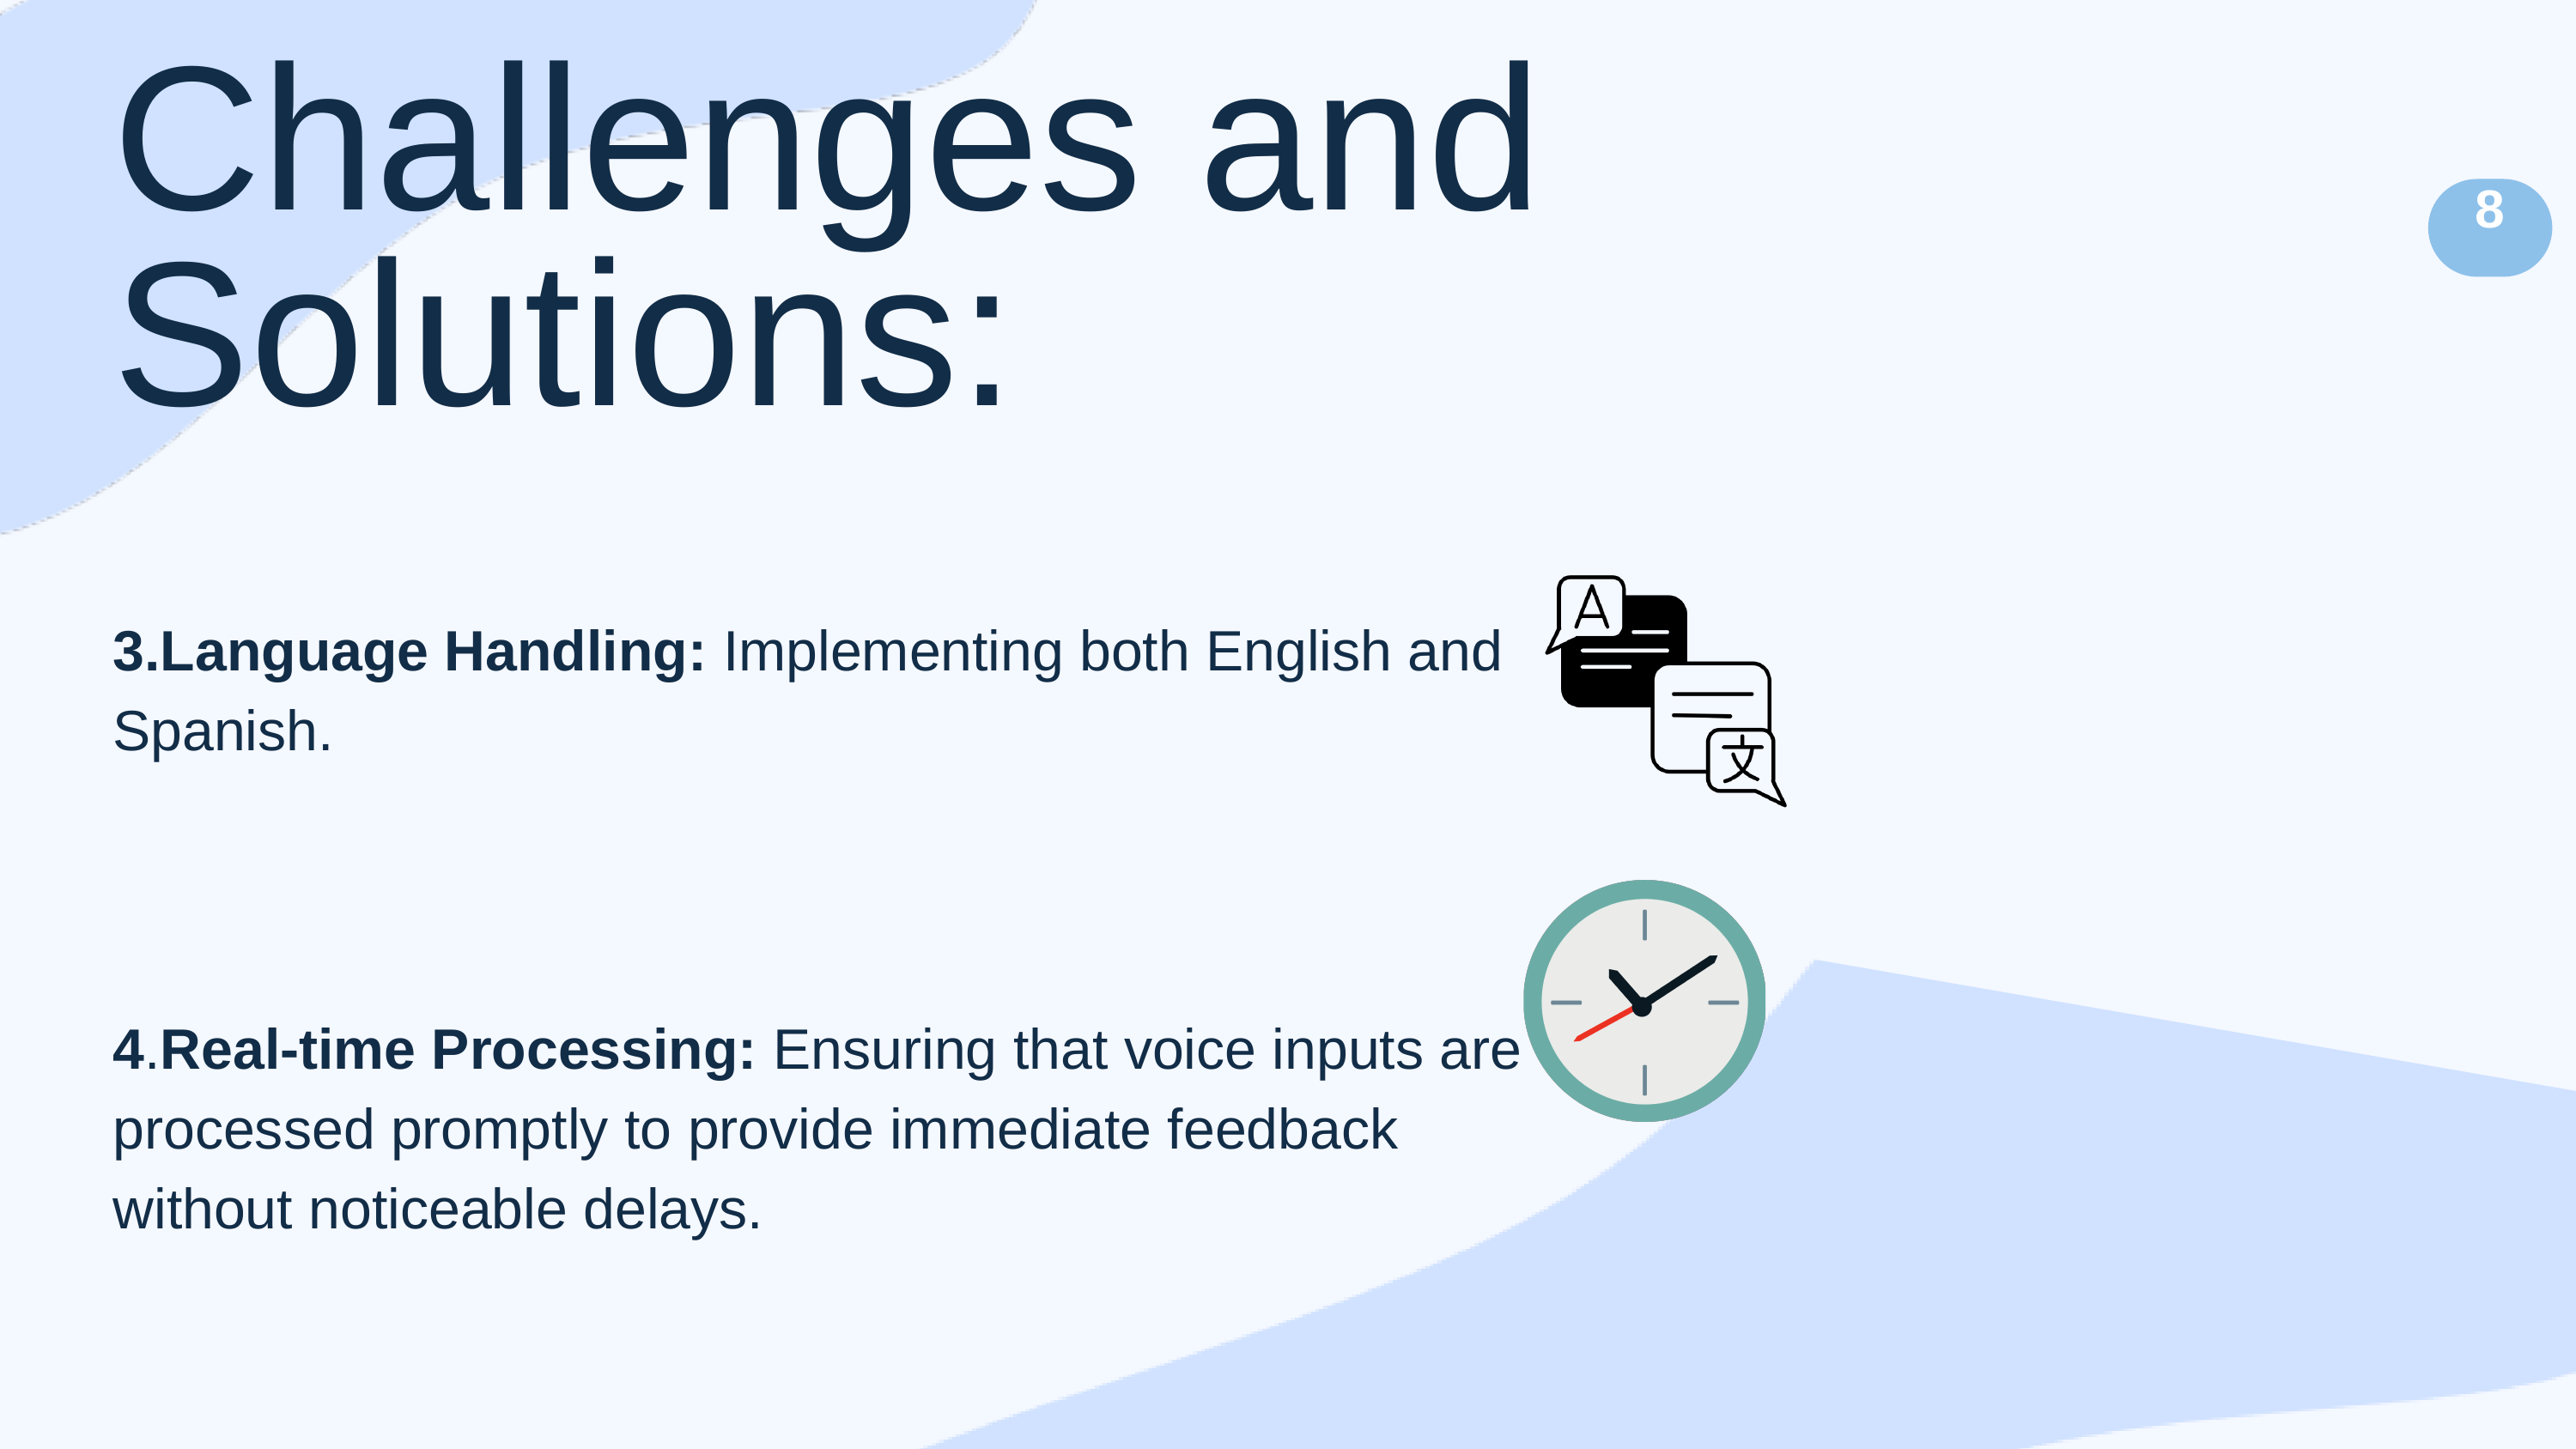

Challenges and Solutions:

8

3.Language Handling: Implementing both English and Spanish.

4.Real-time Processing: Ensuring that voice inputs are processed promptly to provide immediate feedback without noticeable delays.